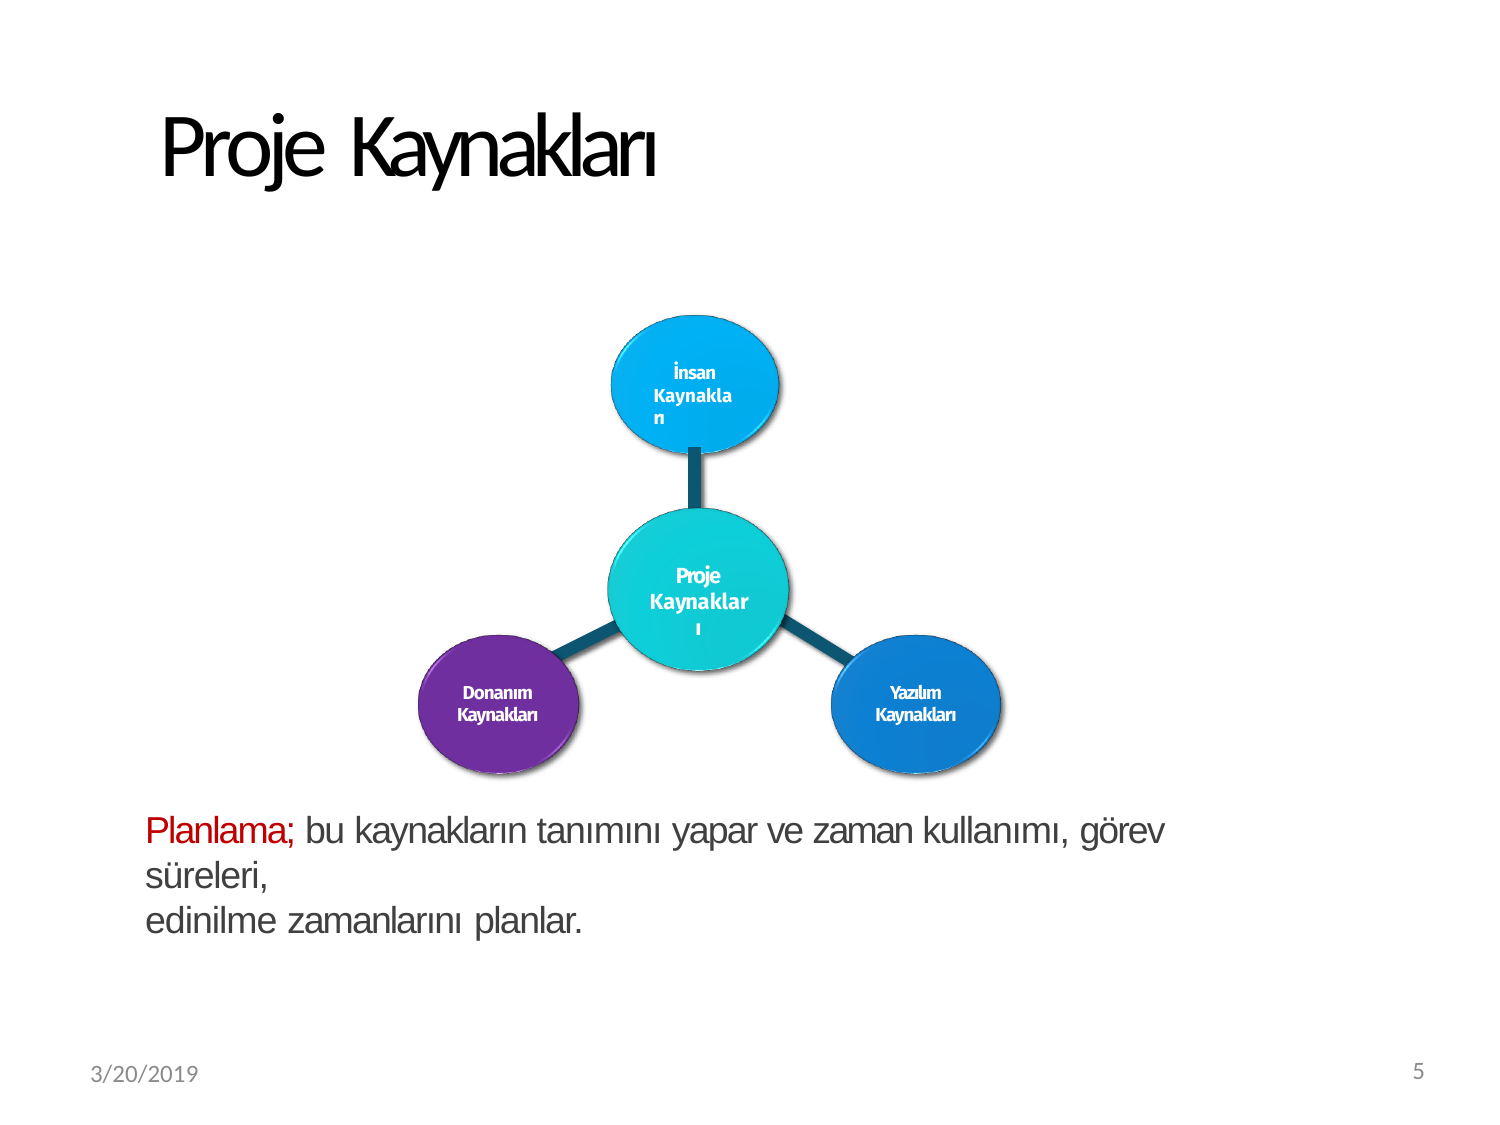

# Proje Kaynakları

İnsan  Kaynakları

Proje
Kaynakları

Donanım
Kaynakları
Yazılım
Kaynakları
Planlama; bu kaynakların tanımını yapar ve zaman kullanımı, görev süreleri,
edinilme zamanlarını planlar.
3/20/2019
5